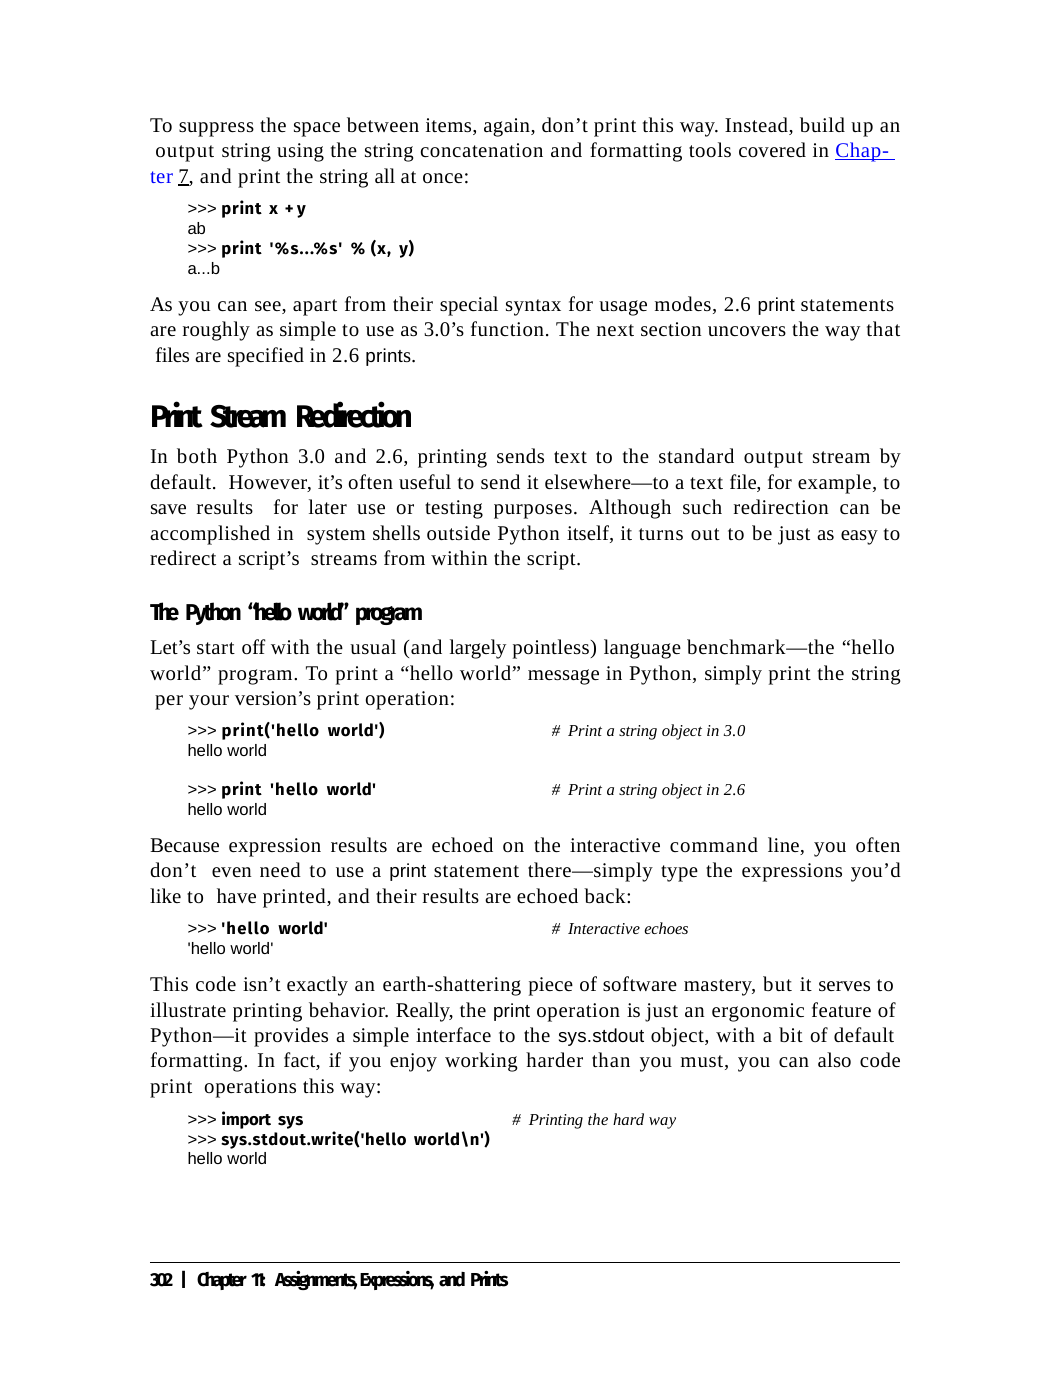

To suppress the space between items, again, don’t print this way. Instead, build up an  output string using the string concatenation and formatting tools covered in Chap-  ter 7, and print the string all at once:
>>> print x + y
ab
>>> print '%s...%s' % (x, y)
a...b
As you can see, apart from their special syntax for usage modes, 2.6 print statements  are roughly as simple to use as 3.0’s function. The next section uncovers the way that  files are specified in 2.6 prints.

Print Stream Redirection
In both Python 3.0 and 2.6, printing sends text to the standard output stream by default.  However, it’s often useful to send it elsewhere—to a text file, for example, to save results  for later use or testing purposes. Although such redirection can be accomplished in  system shells outside Python itself, it turns out to be just as easy to redirect a script’s  streams from within the script.

The Python “hello world” program
Let’s start off with the usual (and largely pointless) language benchmark—the “hello  world” program. To print a “hello world” message in Python, simply print the string  per your version’s print operation:
>>> print('hello world')	# Print a string object in 3.0
hello world

>>> print 'hello world'	# Print a string object in 2.6
hello world
Because expression results are echoed on the interactive command line, you often don’t  even need to use a print statement there—simply type the expressions you’d like to  have printed, and their results are echoed back:
>>> 'hello world'	# Interactive echoes
'hello world'
This code isn’t exactly an earth-shattering piece of software mastery, but it serves to  illustrate printing behavior. Really, the print operation is just an ergonomic feature of  Python—it provides a simple interface to the sys.stdout object, with a bit of default  formatting. In fact, if you enjoy working harder than you must, you can also code print  operations this way:
>>> import sys
>>> sys.stdout.write('hello world\n')
hello world
# Printing the hard way

302  |  Chapter 11:  Assignments, Expressions, and Prints